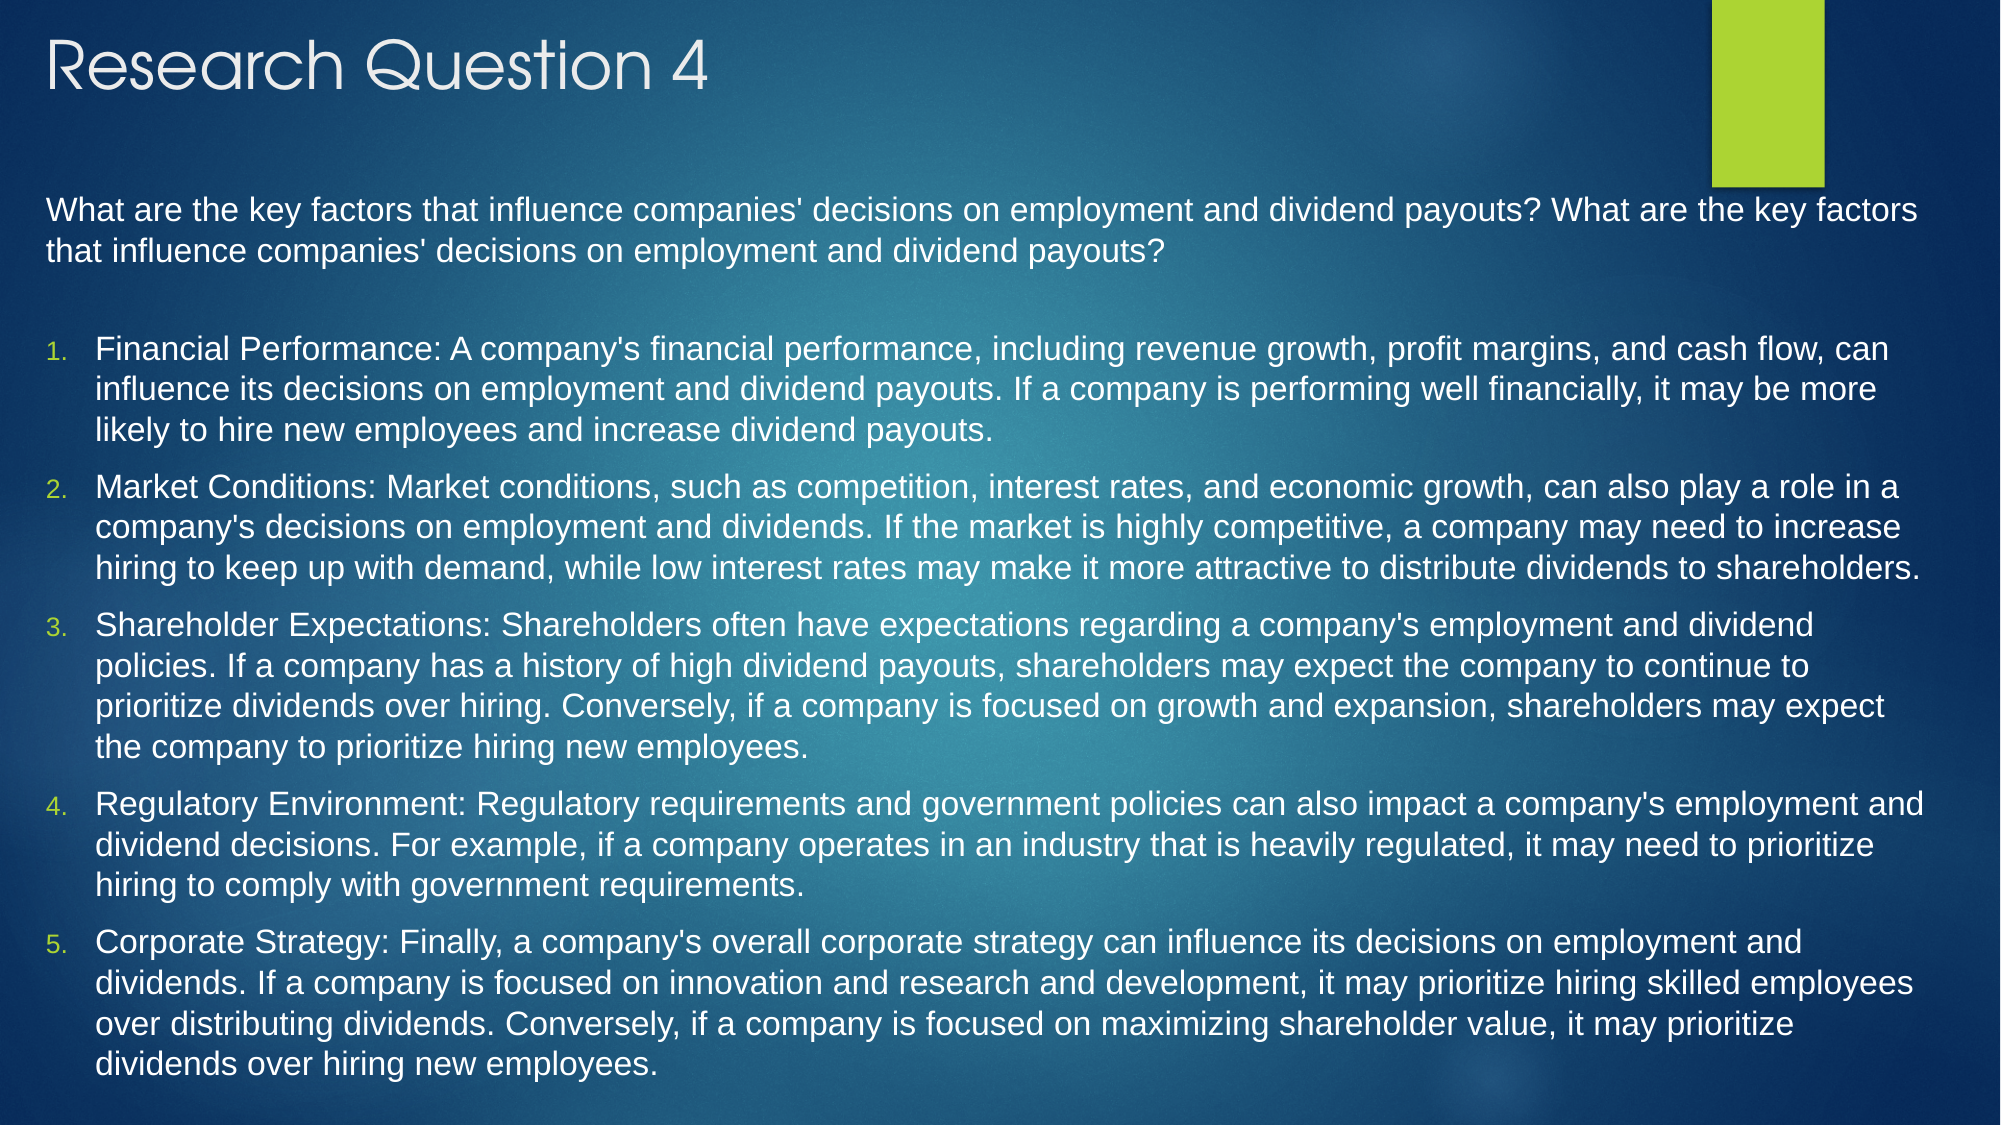

# Research Question 4
What are the key factors that influence companies' decisions on employment and dividend payouts? What are the key factors that influence companies' decisions on employment and dividend payouts?
Financial Performance: A company's financial performance, including revenue growth, profit margins, and cash flow, can influence its decisions on employment and dividend payouts. If a company is performing well financially, it may be more likely to hire new employees and increase dividend payouts.
Market Conditions: Market conditions, such as competition, interest rates, and economic growth, can also play a role in a company's decisions on employment and dividends. If the market is highly competitive, a company may need to increase hiring to keep up with demand, while low interest rates may make it more attractive to distribute dividends to shareholders.
Shareholder Expectations: Shareholders often have expectations regarding a company's employment and dividend policies. If a company has a history of high dividend payouts, shareholders may expect the company to continue to prioritize dividends over hiring. Conversely, if a company is focused on growth and expansion, shareholders may expect the company to prioritize hiring new employees.
Regulatory Environment: Regulatory requirements and government policies can also impact a company's employment and dividend decisions. For example, if a company operates in an industry that is heavily regulated, it may need to prioritize hiring to comply with government requirements.
Corporate Strategy: Finally, a company's overall corporate strategy can influence its decisions on employment and dividends. If a company is focused on innovation and research and development, it may prioritize hiring skilled employees over distributing dividends. Conversely, if a company is focused on maximizing shareholder value, it may prioritize dividends over hiring new employees.